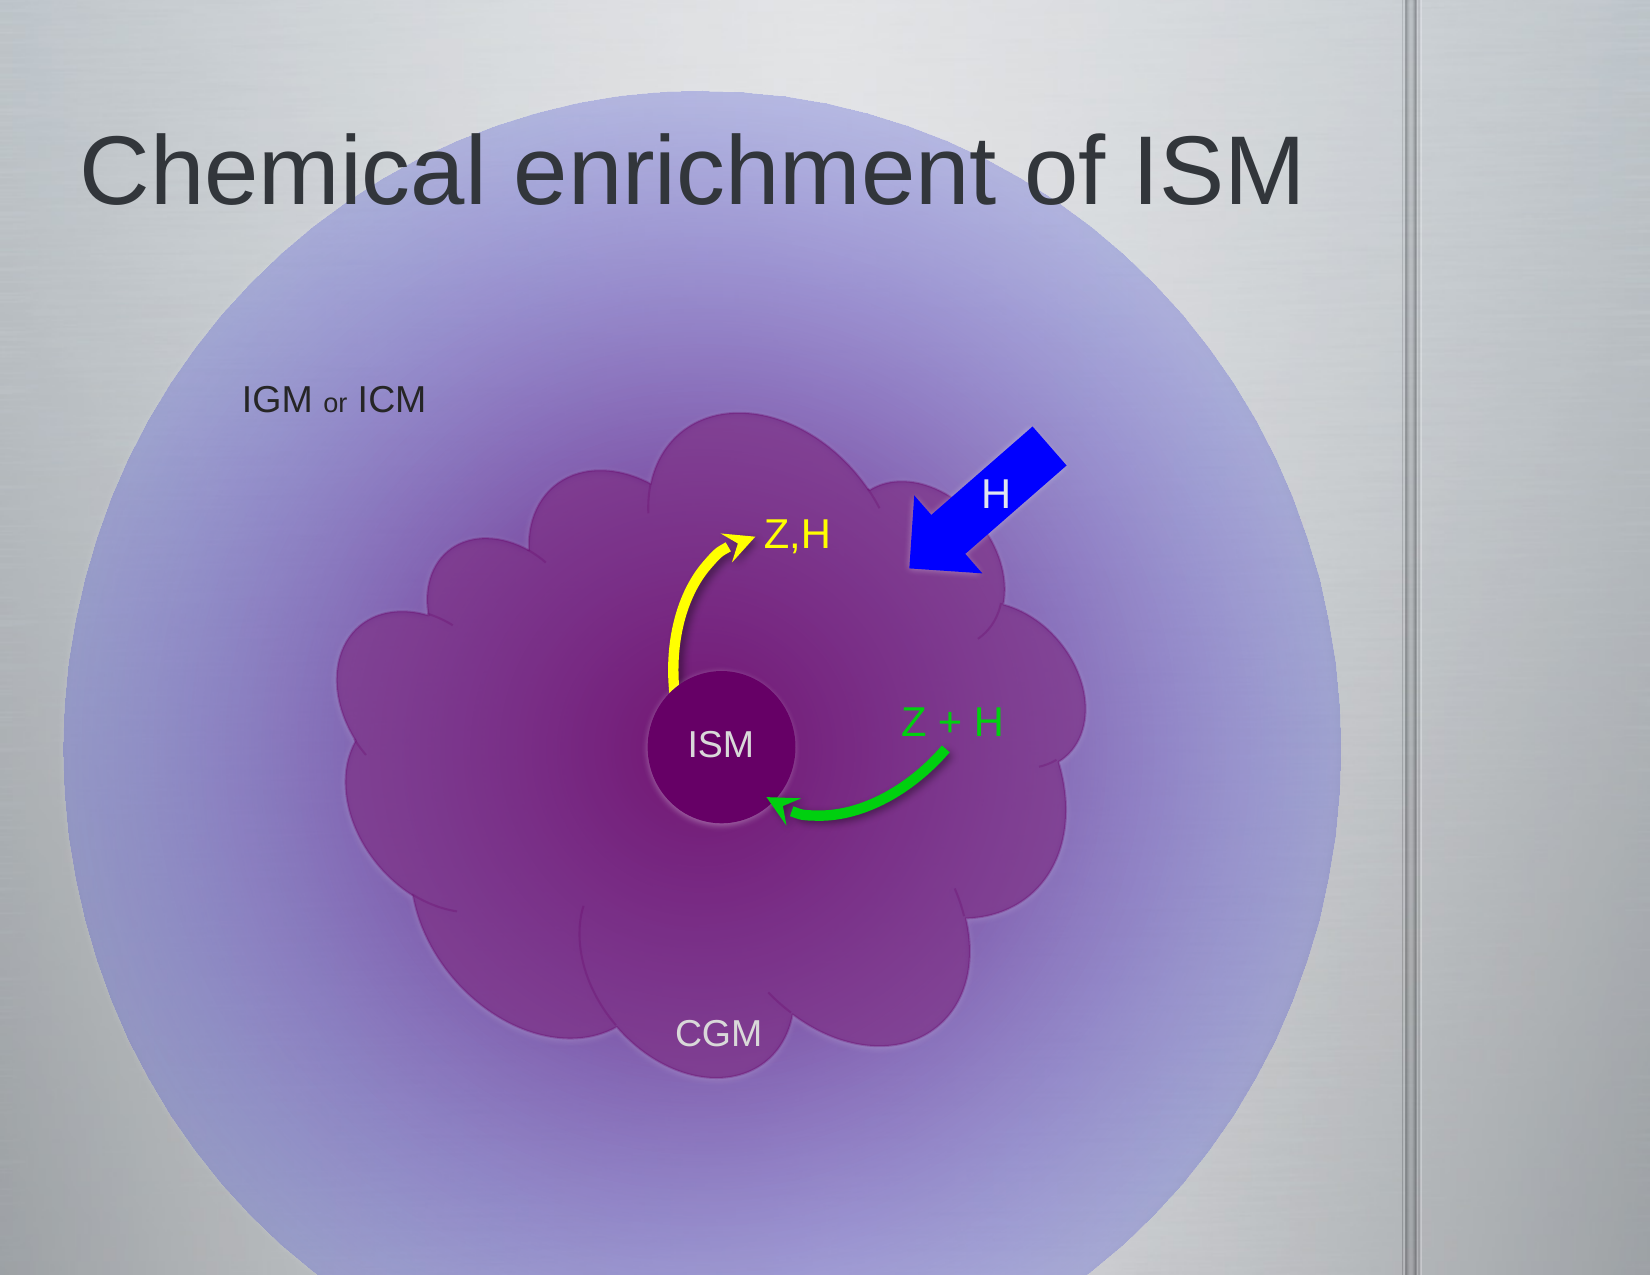

# Chemical enrichment of ISM
IGM or ICM

H
Z,H

Z + H
ISM
CGM